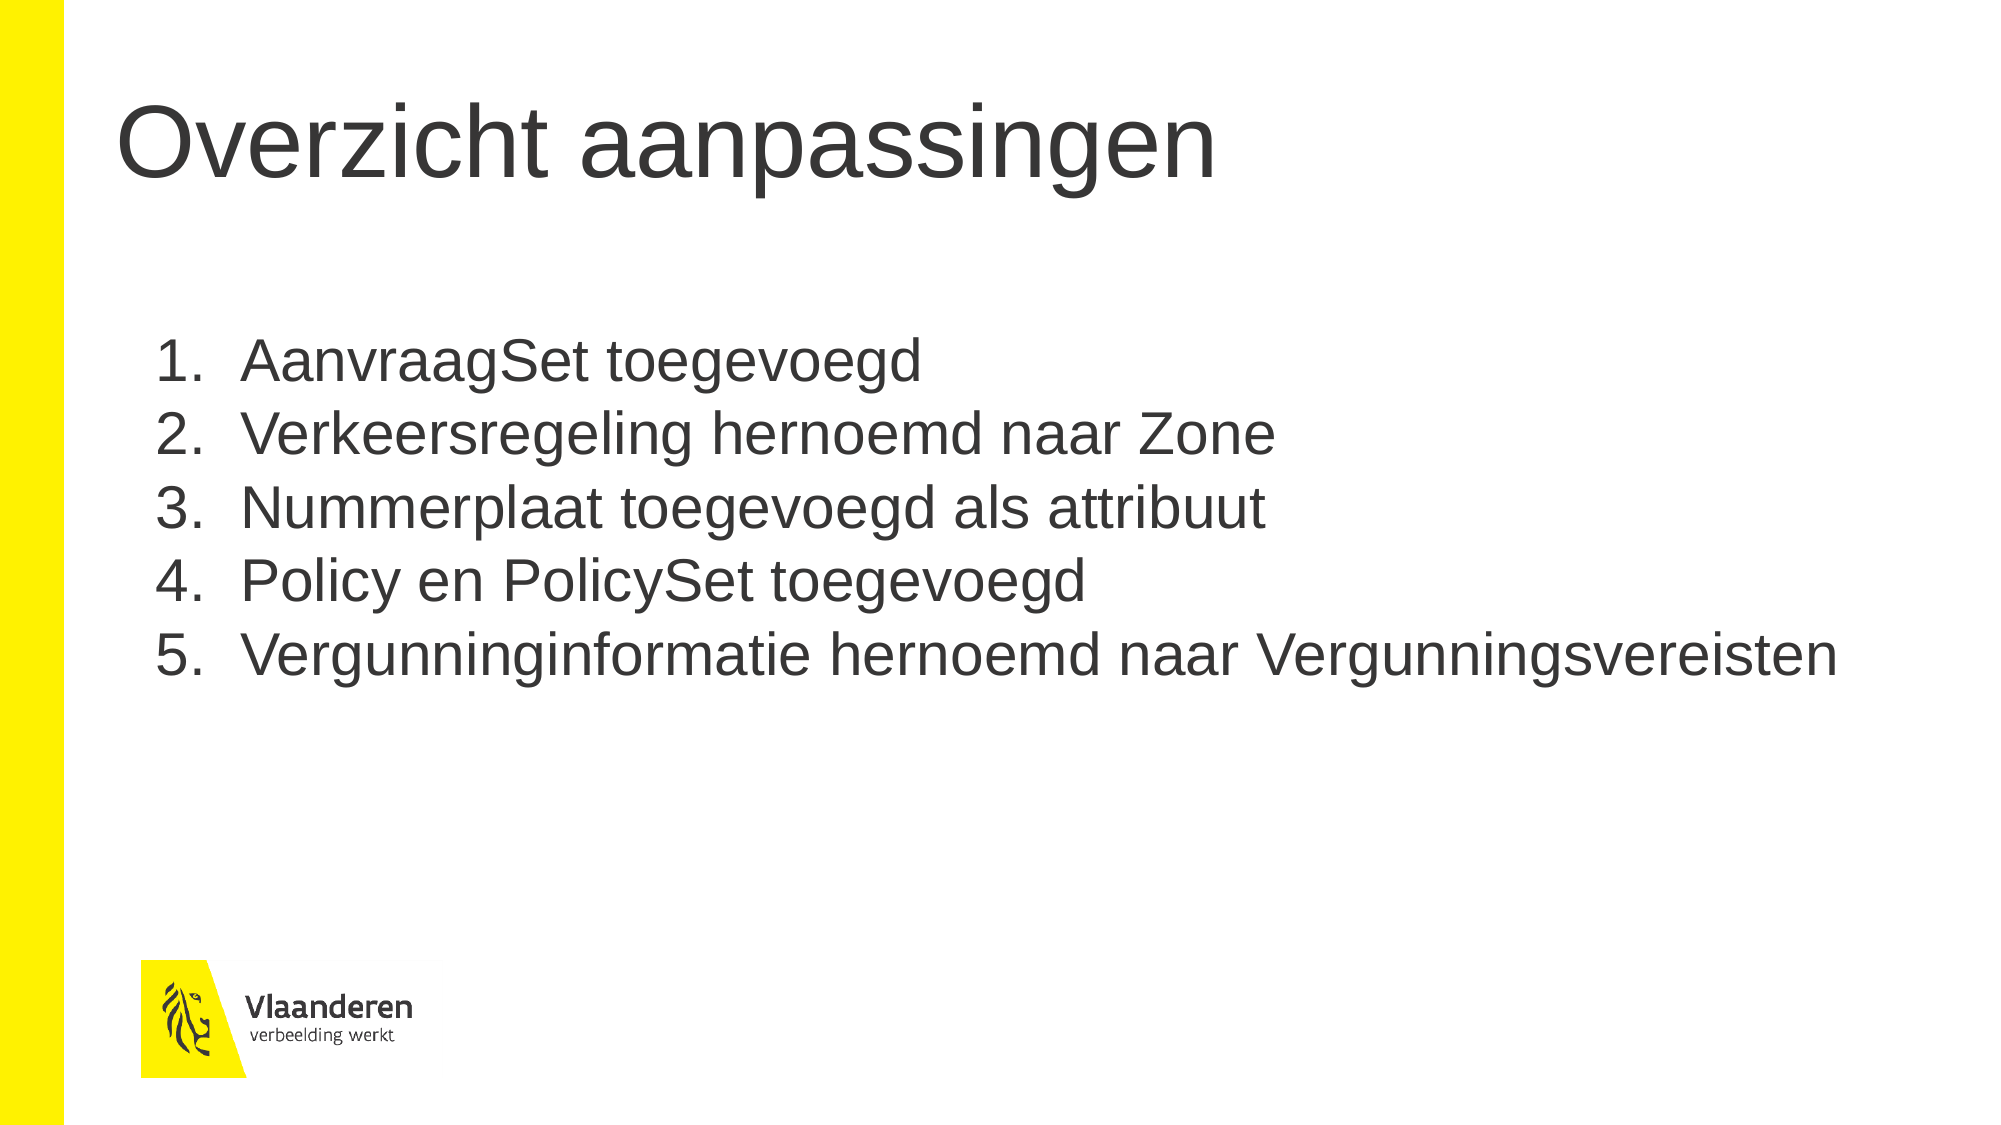

# Overzicht aanpassingen
AanvraagSet toegevoegd
Verkeersregeling hernoemd naar Zone
Nummerplaat toegevoegd als attribuut
Policy en PolicySet toegevoegd
Vergunninginformatie hernoemd naar Vergunningsvereisten